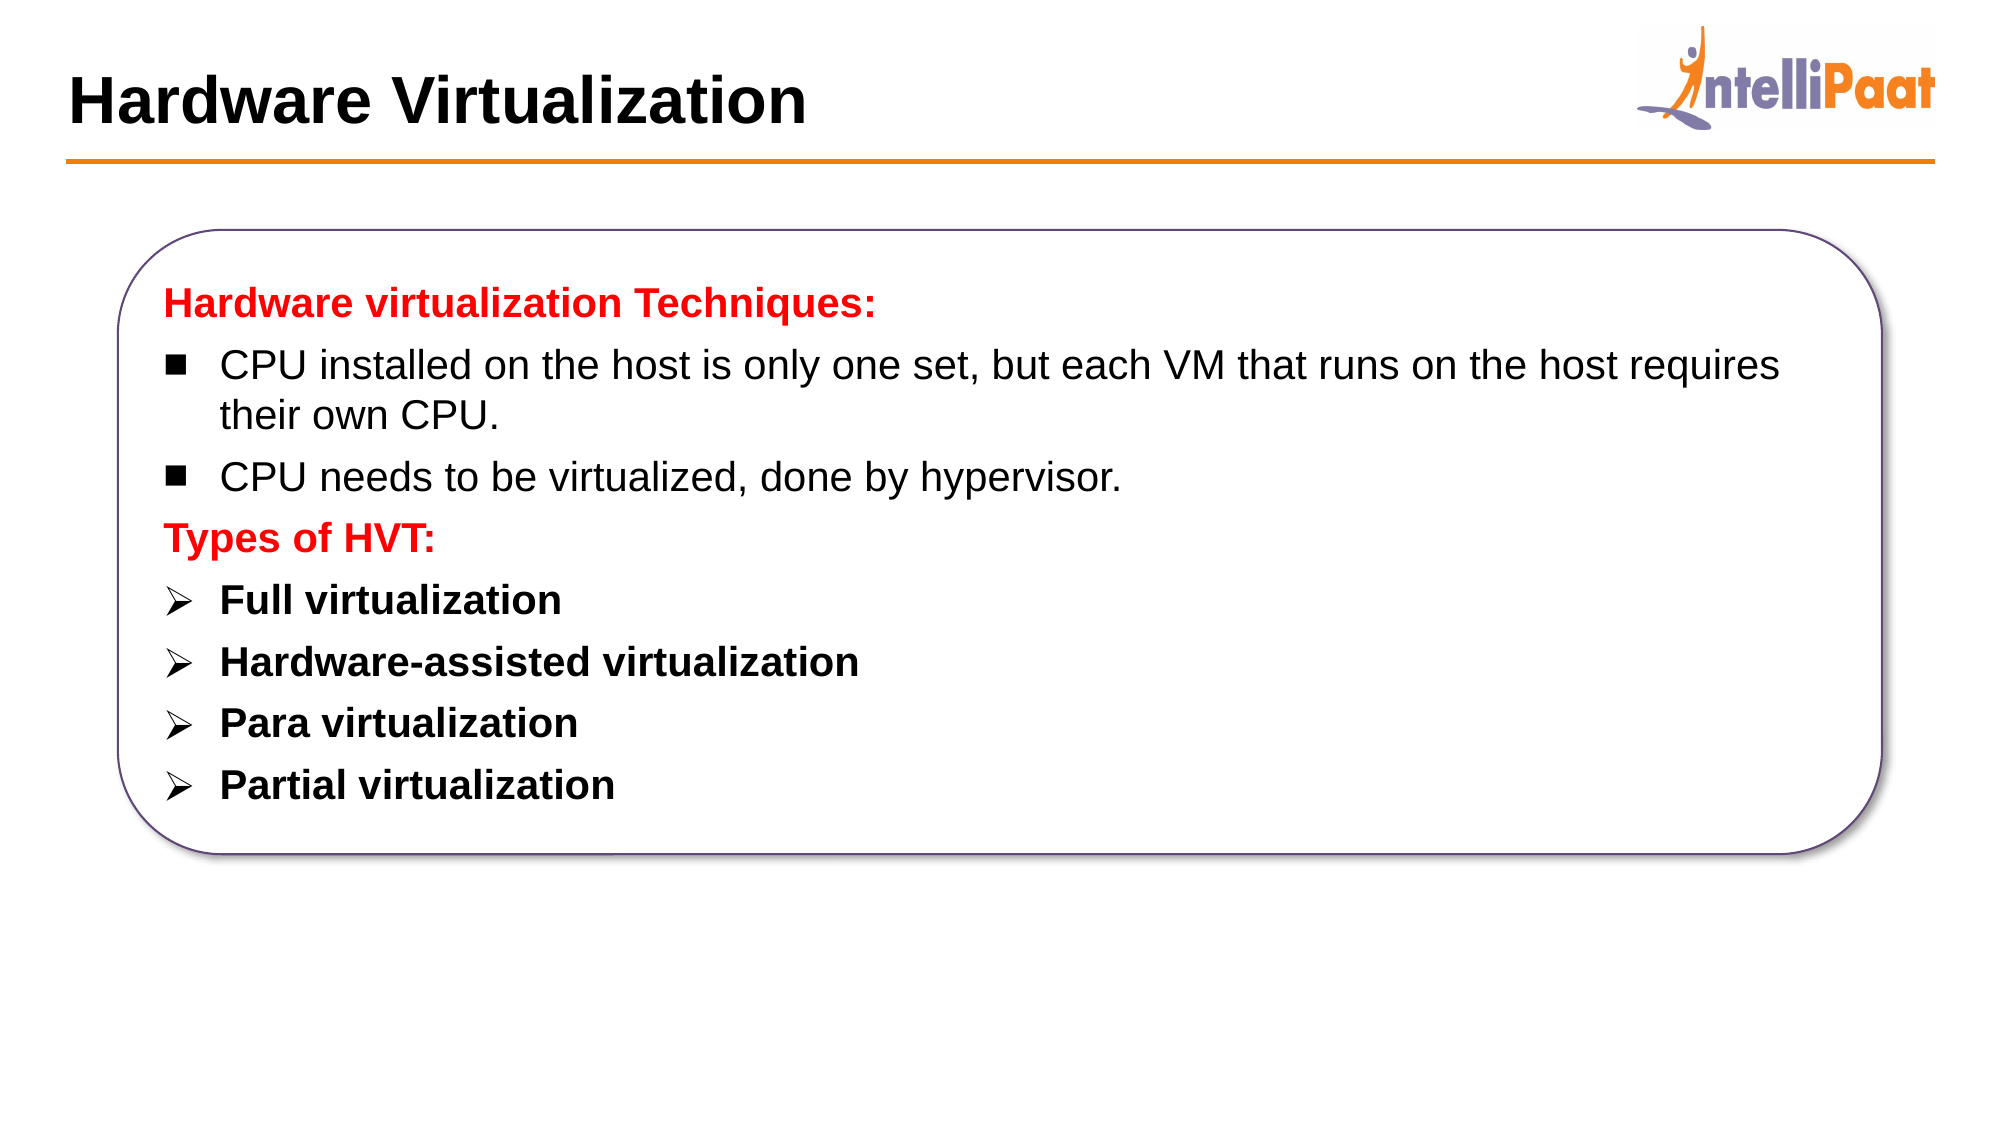

Hardware Virtualization

Hardware virtualization Techniques:
CPU installed on the host is only one set, but each VM that runs on the host requires their own CPU.
CPU needs to be virtualized, done by hypervisor.
Types of HVT:
Full virtualization
Hardware-assisted virtualization
Para virtualization
Partial virtualization